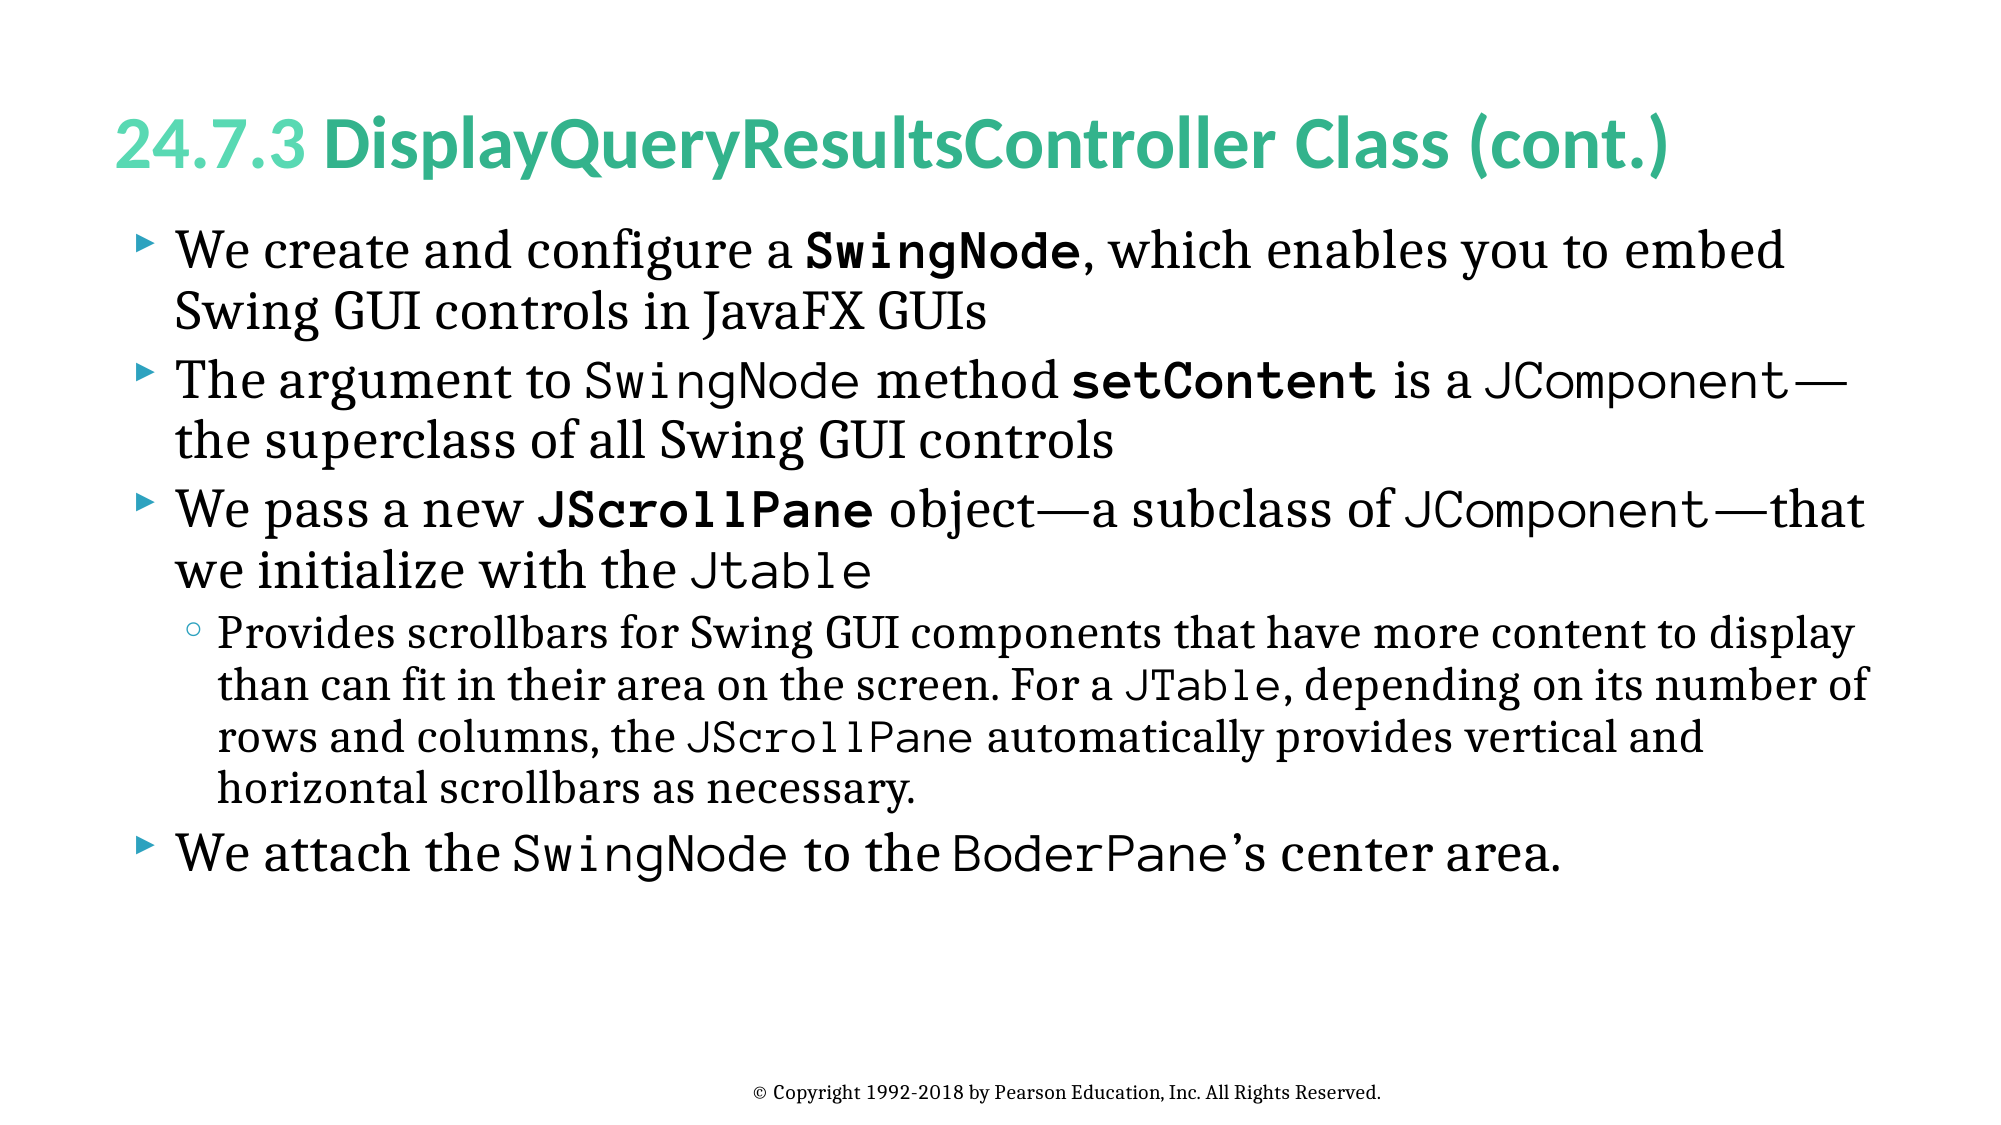

# 24.7.3 DisplayQueryResultsController Class (cont.)
We create and configure a SwingNode, which enables you to embed Swing GUI controls in JavaFX GUIs
The argument to SwingNode method setContent is a JComponent—the superclass of all Swing GUI controls
We pass a new JScrollPane object—a subclass of JComponent—that we initialize with the Jtable
Provides scrollbars for Swing GUI components that have more content to display than can fit in their area on the screen. For a JTable, depending on its number of rows and columns, the JScrollPane automatically provides vertical and horizontal scrollbars as necessary.
We attach the SwingNode to the BoderPane’s center area.

© Copyright 1992-2018 by Pearson Education, Inc. All Rights Reserved.